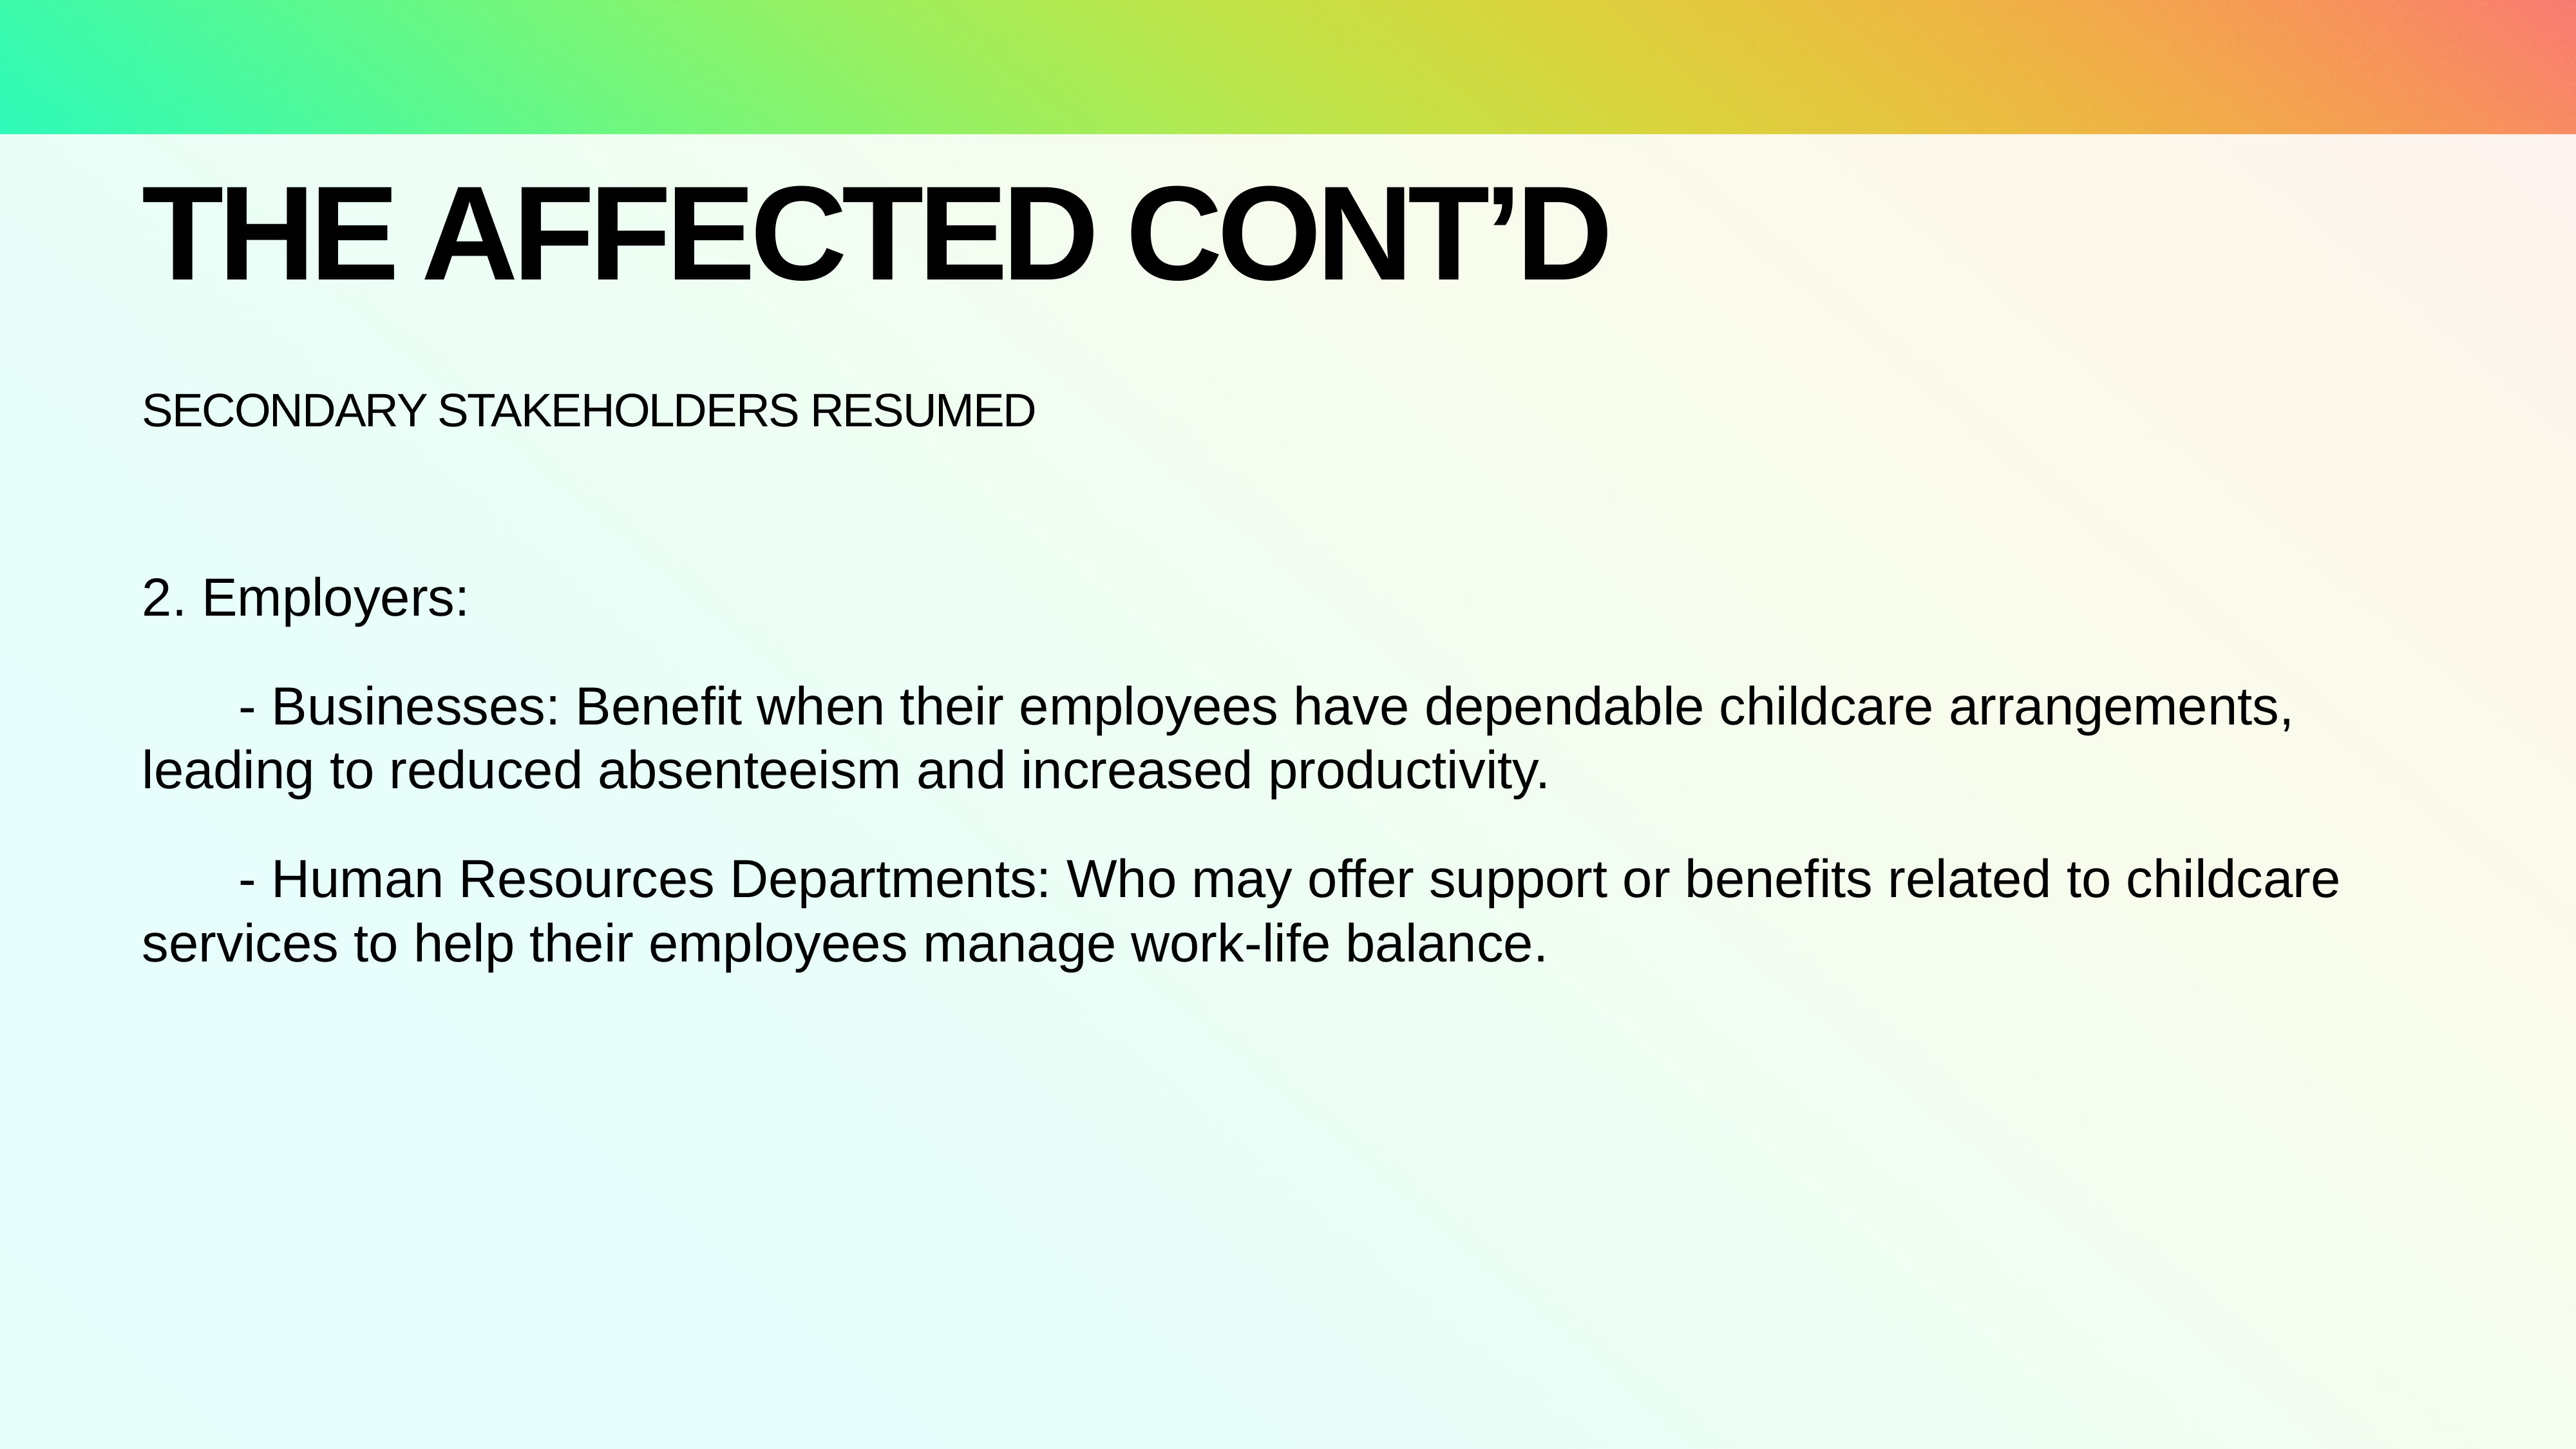

# The affected cont’d
Secondary Stakeholders resumed
2. Employers:
- Businesses: Benefit when their employees have dependable childcare arrangements, leading to reduced absenteeism and increased productivity.
- Human Resources Departments: Who may offer support or benefits related to childcare services to help their employees manage work-life balance.